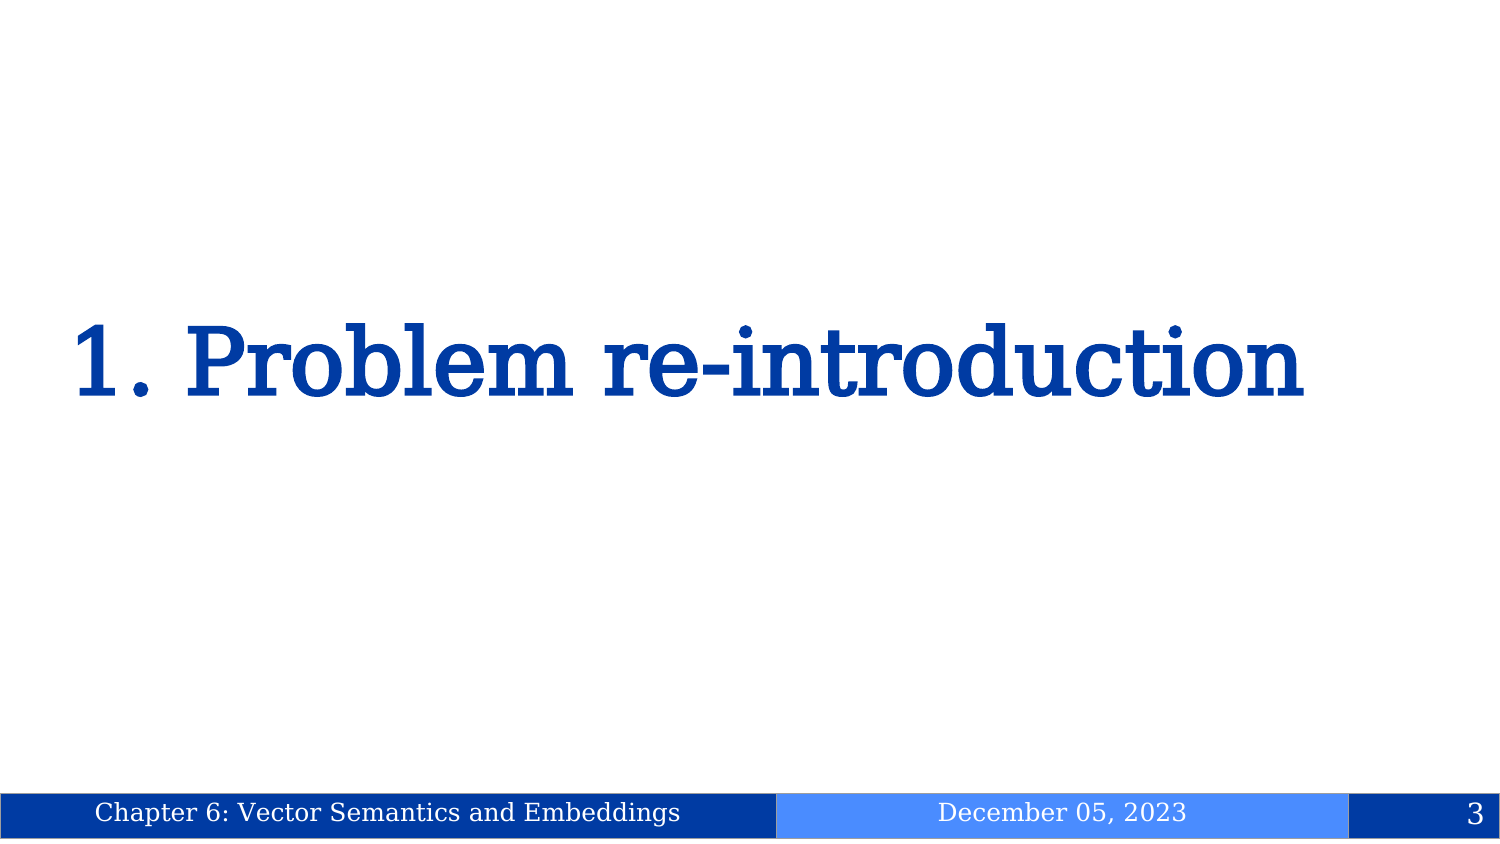

Table of Contents

1. Problem re-introduction

| Chapter 6: Vector Semantics and Embeddings | December 05, 2023 | 3 |
| --- | --- | --- |